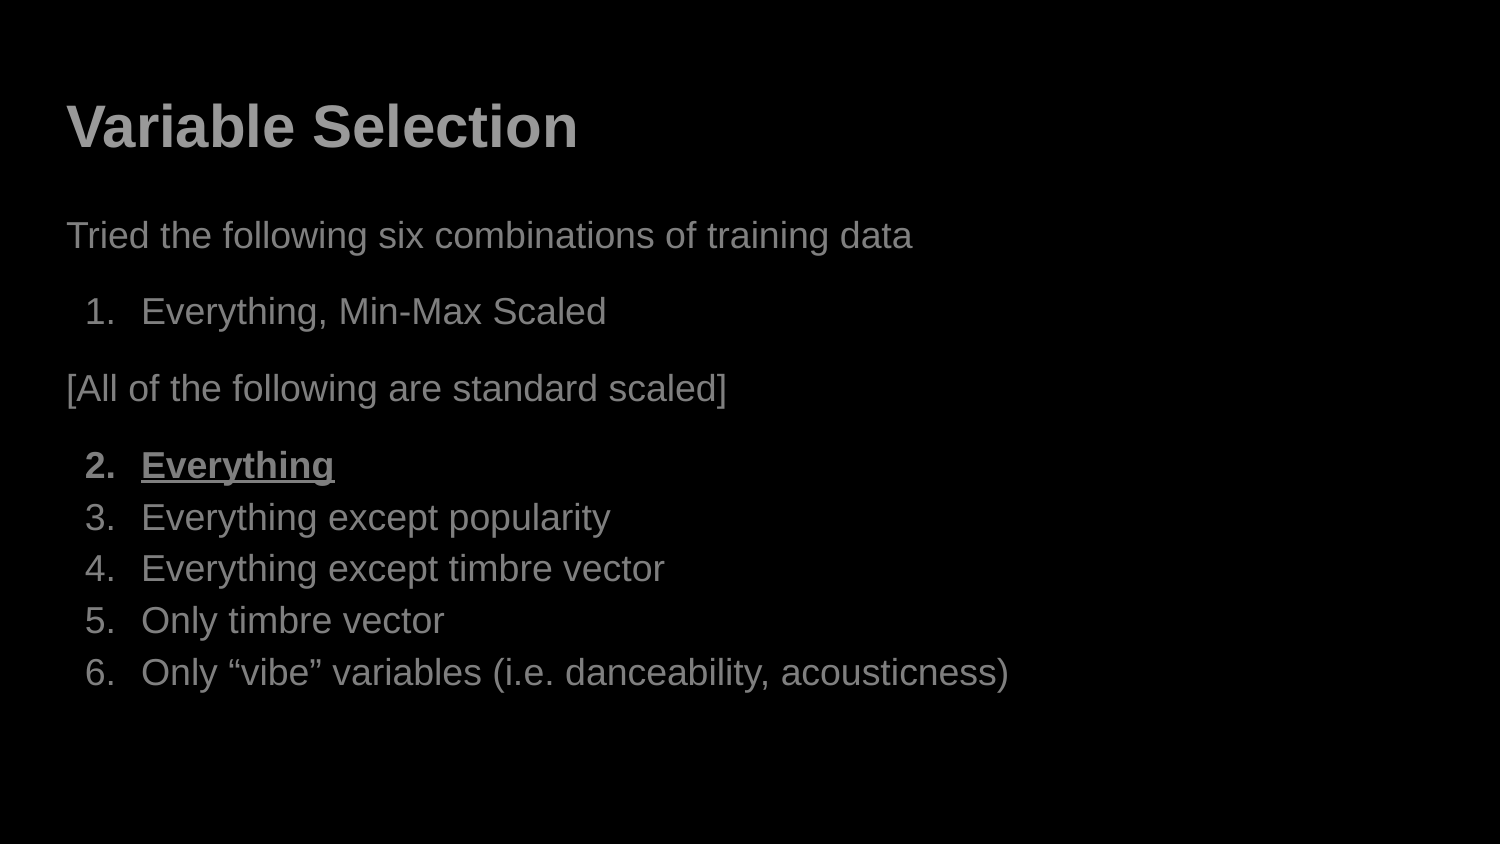

# Variable Selection
Tried the following six combinations of training data
Everything, Min-Max Scaled
[All of the following are standard scaled]
Everything
Everything except popularity
Everything except timbre vector
Only timbre vector
Only “vibe” variables (i.e. danceability, acousticness)